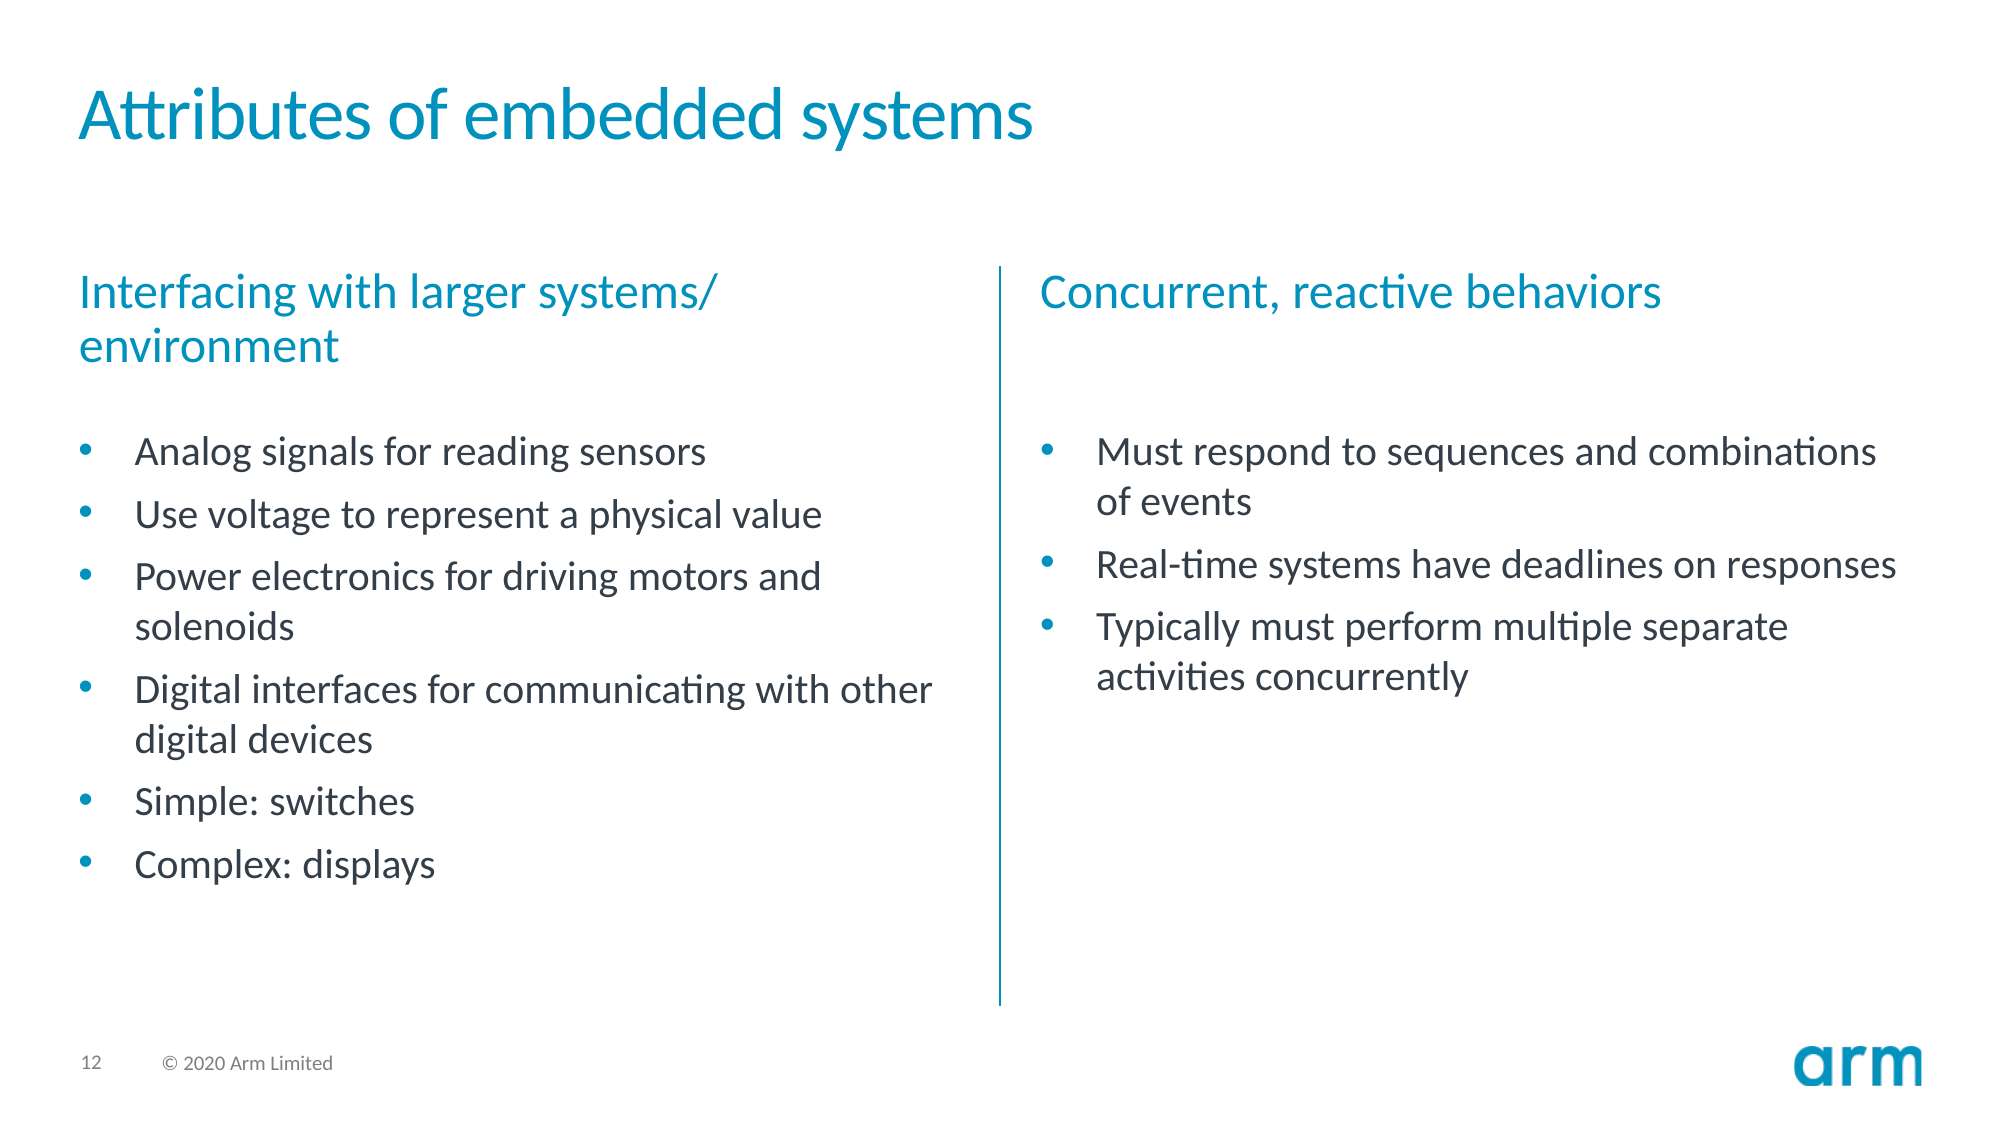

# Attributes of embedded systems
Interfacing with larger systems/
environment

Concurrent, reactive behaviors

Must respond to sequences and combinations of events
Real-time systems have deadlines on responses
Typically must perform multiple separate activities concurrently

Analog signals for reading sensors
Use voltage to represent a physical value
Power electronics for driving motors and solenoids
Digital interfaces for communicating with other digital devices
Simple: switches
Complex: displays